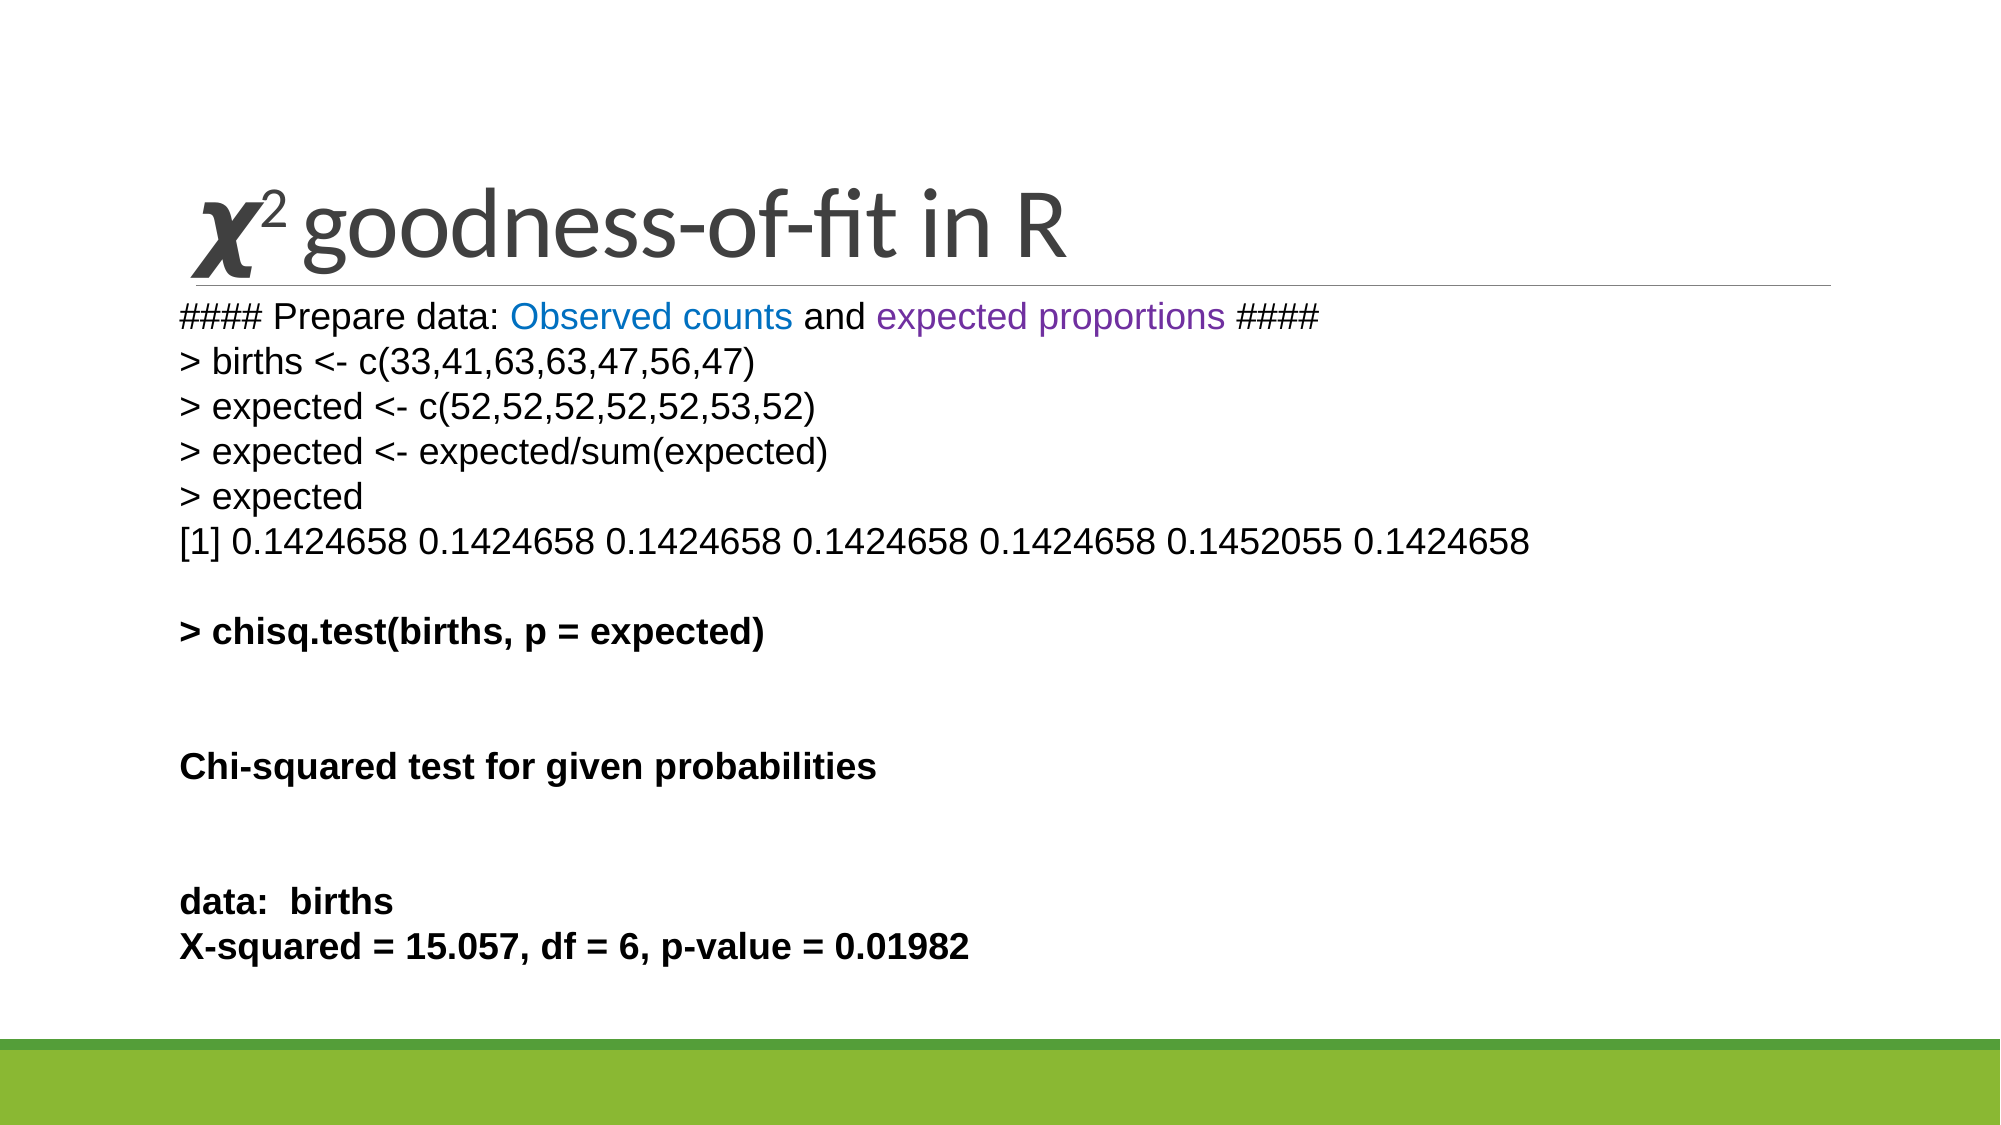

# 𝟀2 goodness-of-fit in R
#### Prepare data: Observed counts and expected proportions ####
> births <- c(33,41,63,63,47,56,47)
> expected <- c(52,52,52,52,52,53,52)
> expected <- expected/sum(expected)
> expected
[1] 0.1424658 0.1424658 0.1424658 0.1424658 0.1424658 0.1452055 0.1424658

> chisq.test(births, p = expected)

Chi-squared test for given probabilities

data:  births
X-squared = 15.057, df = 6, p-value = 0.01982